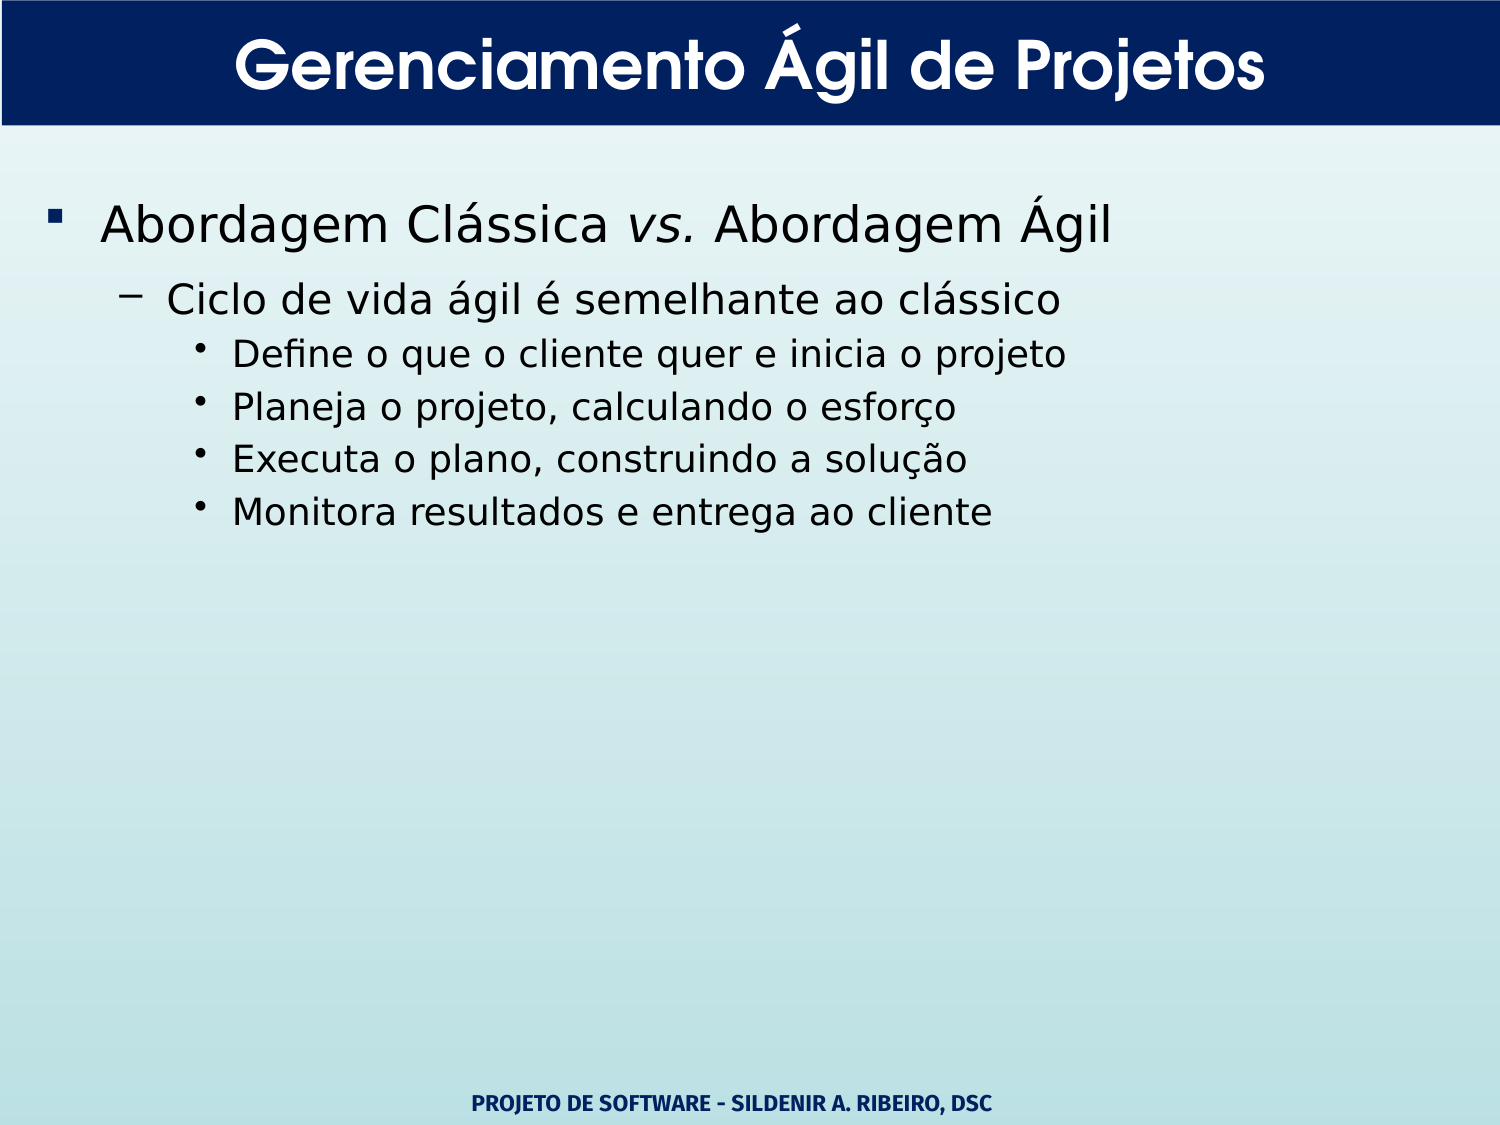

Gerenciamento Ágil de Projetos
Abordagem Clássica vs. Abordagem Ágil
Ciclo de vida ágil é semelhante ao clássico
Define o que o cliente quer e inicia o projeto
Planeja o projeto, calculando o esforço
Executa o plano, construindo a solução
Monitora resultados e entrega ao cliente
Projeto de Software - Sildenir A. Ribeiro, DSc